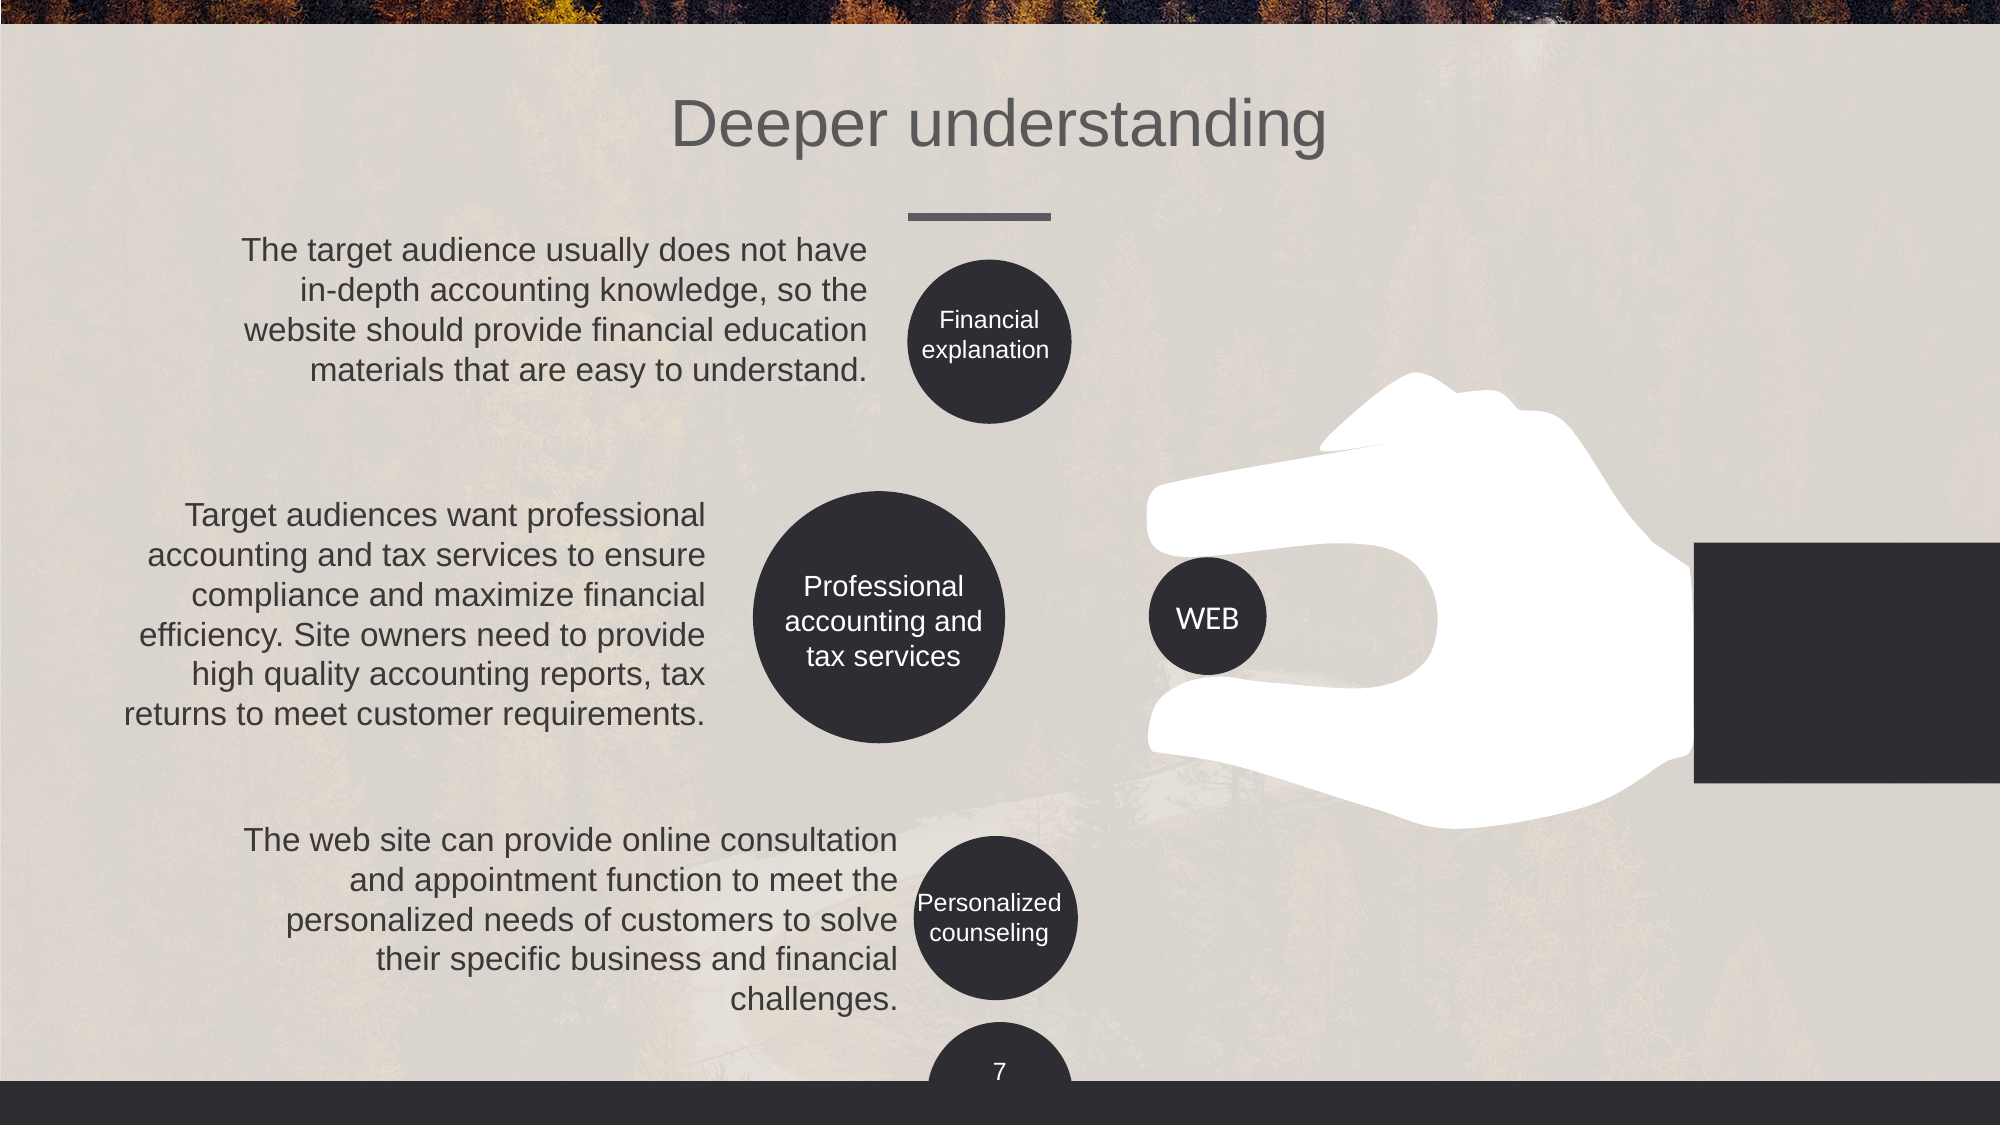

Deeper understanding

The target audience usually does not have in-depth accounting knowledge, so the website should provide financial education materials that are easy to understand.

Financial explanation

Target audiences want professional accounting and tax services to ensure compliance and maximize financial efficiency. Site owners need to provide high quality accounting reports, tax returns to meet customer requirements.

Professional accounting and tax services
WEB
The web site can provide online consultation and appointment function to meet the personalized needs of customers to solve their specific business and financial challenges.

Personalized counseling

7